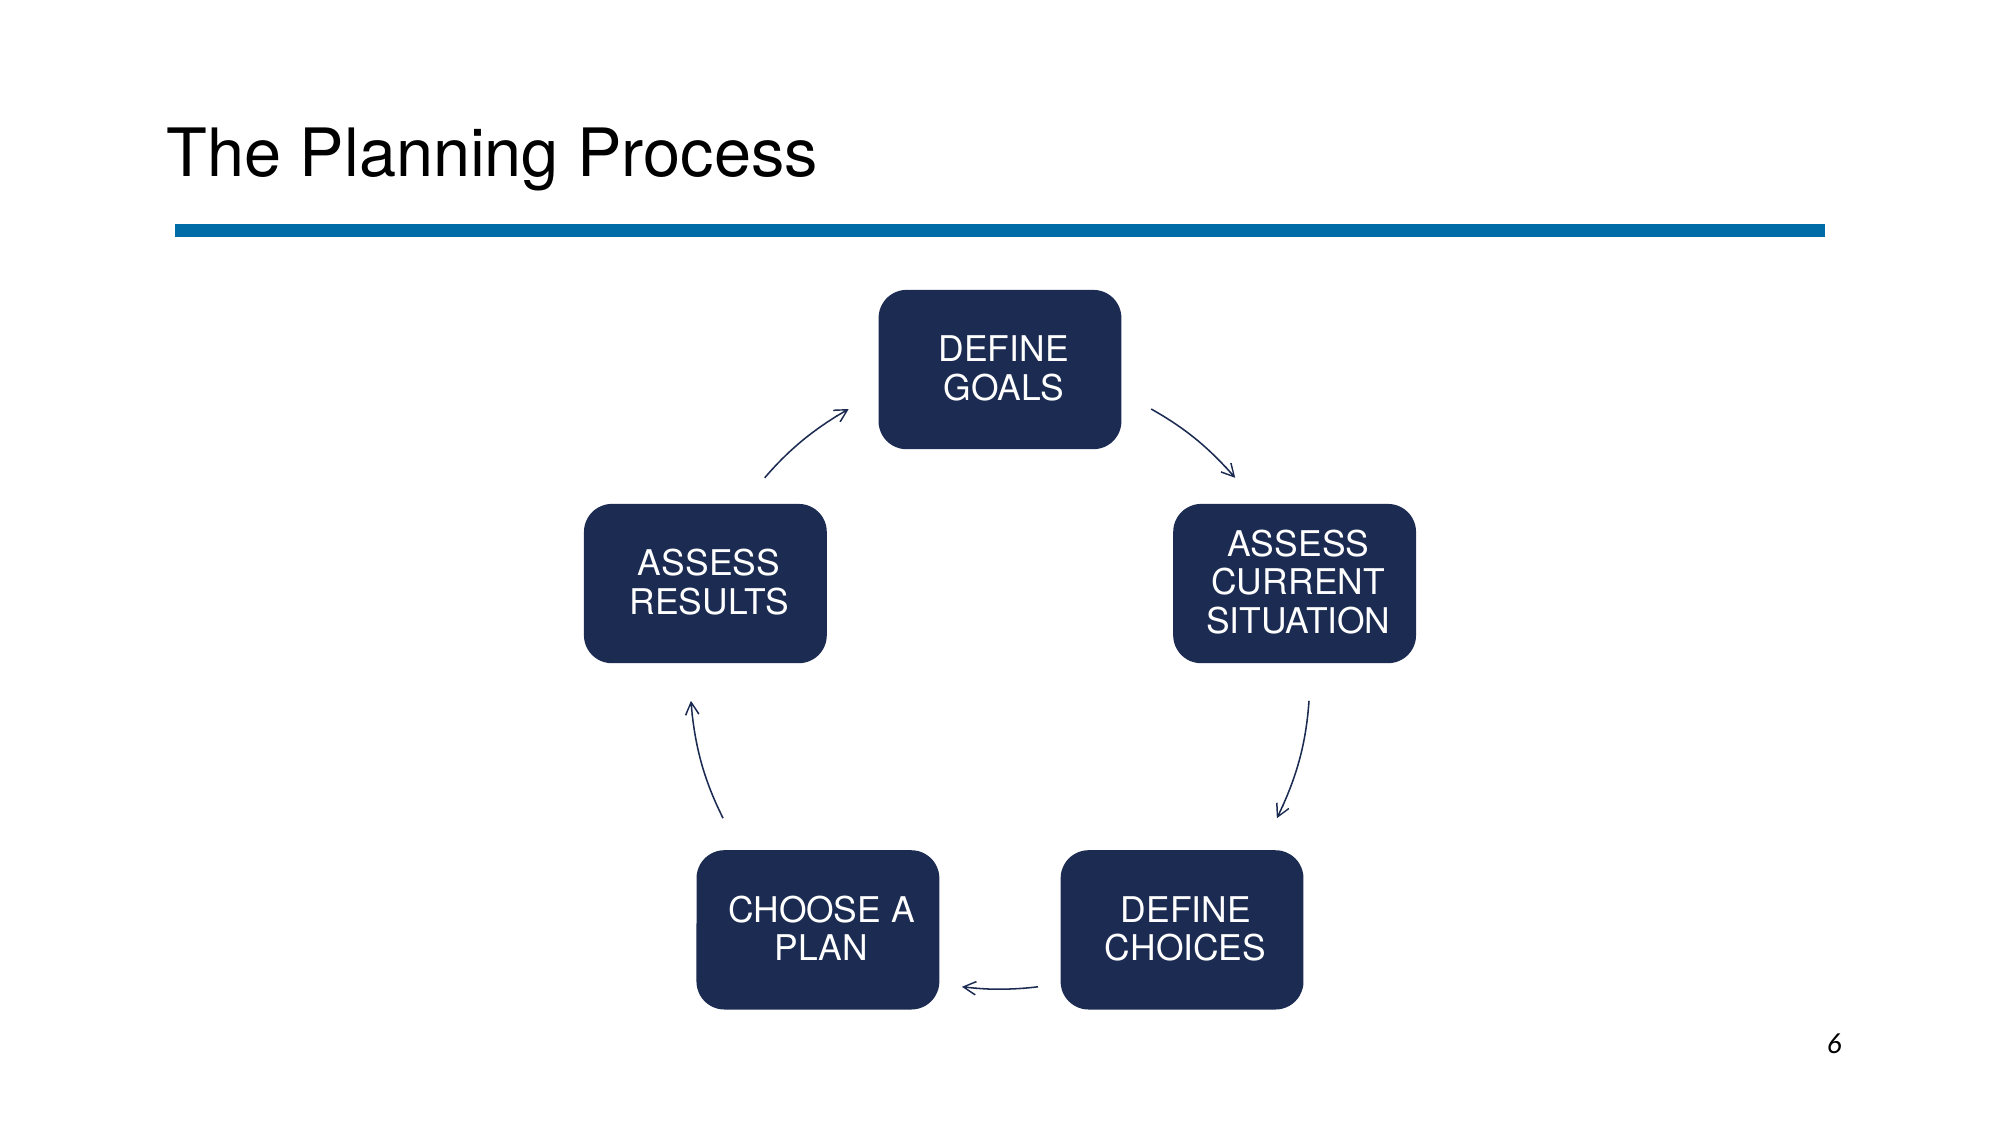

The Planning Process
Define goals
Assess current situation
Define choices
Choose a plan
Assess results